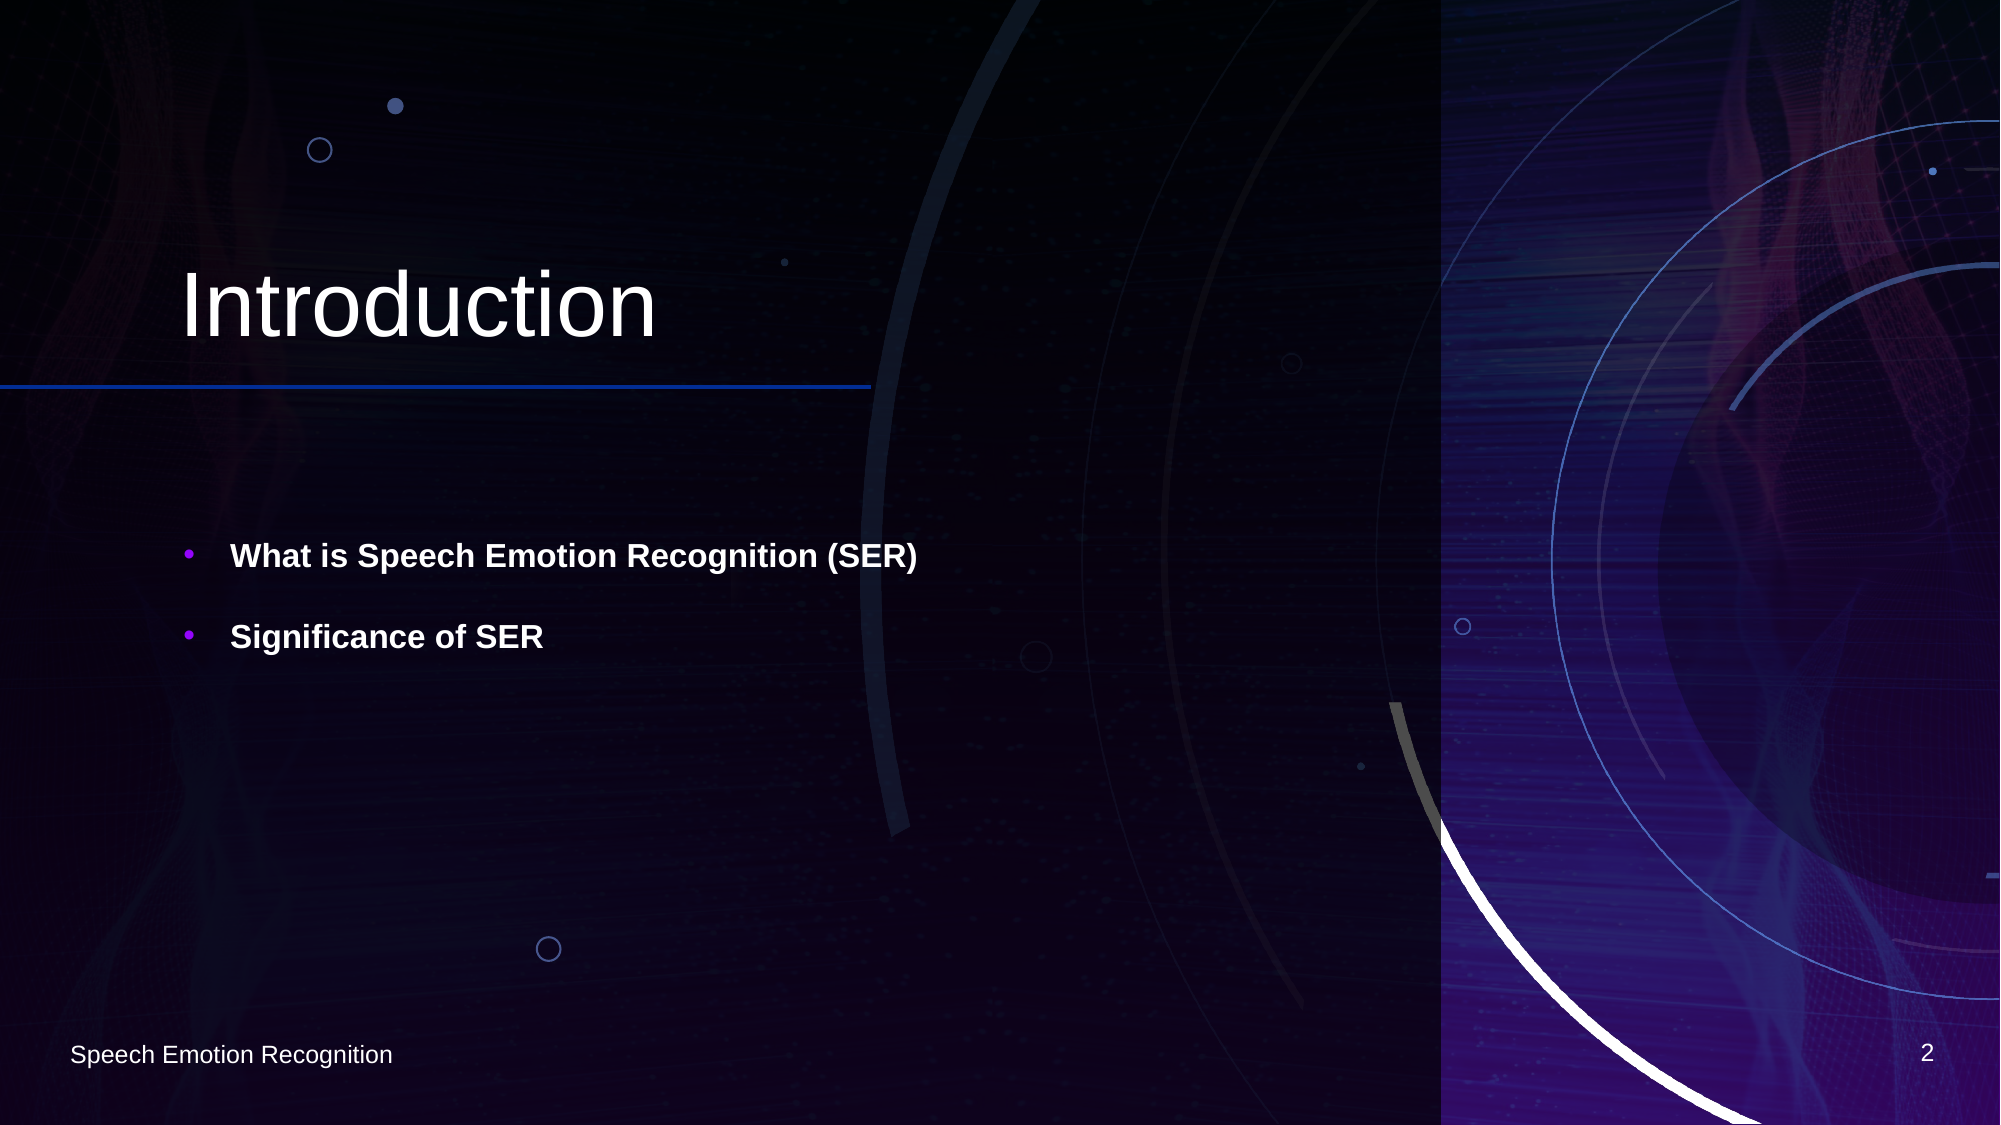

# Introduction
What is Speech Emotion Recognition (SER)
Significance of SER
2
Speech Emotion Recognition